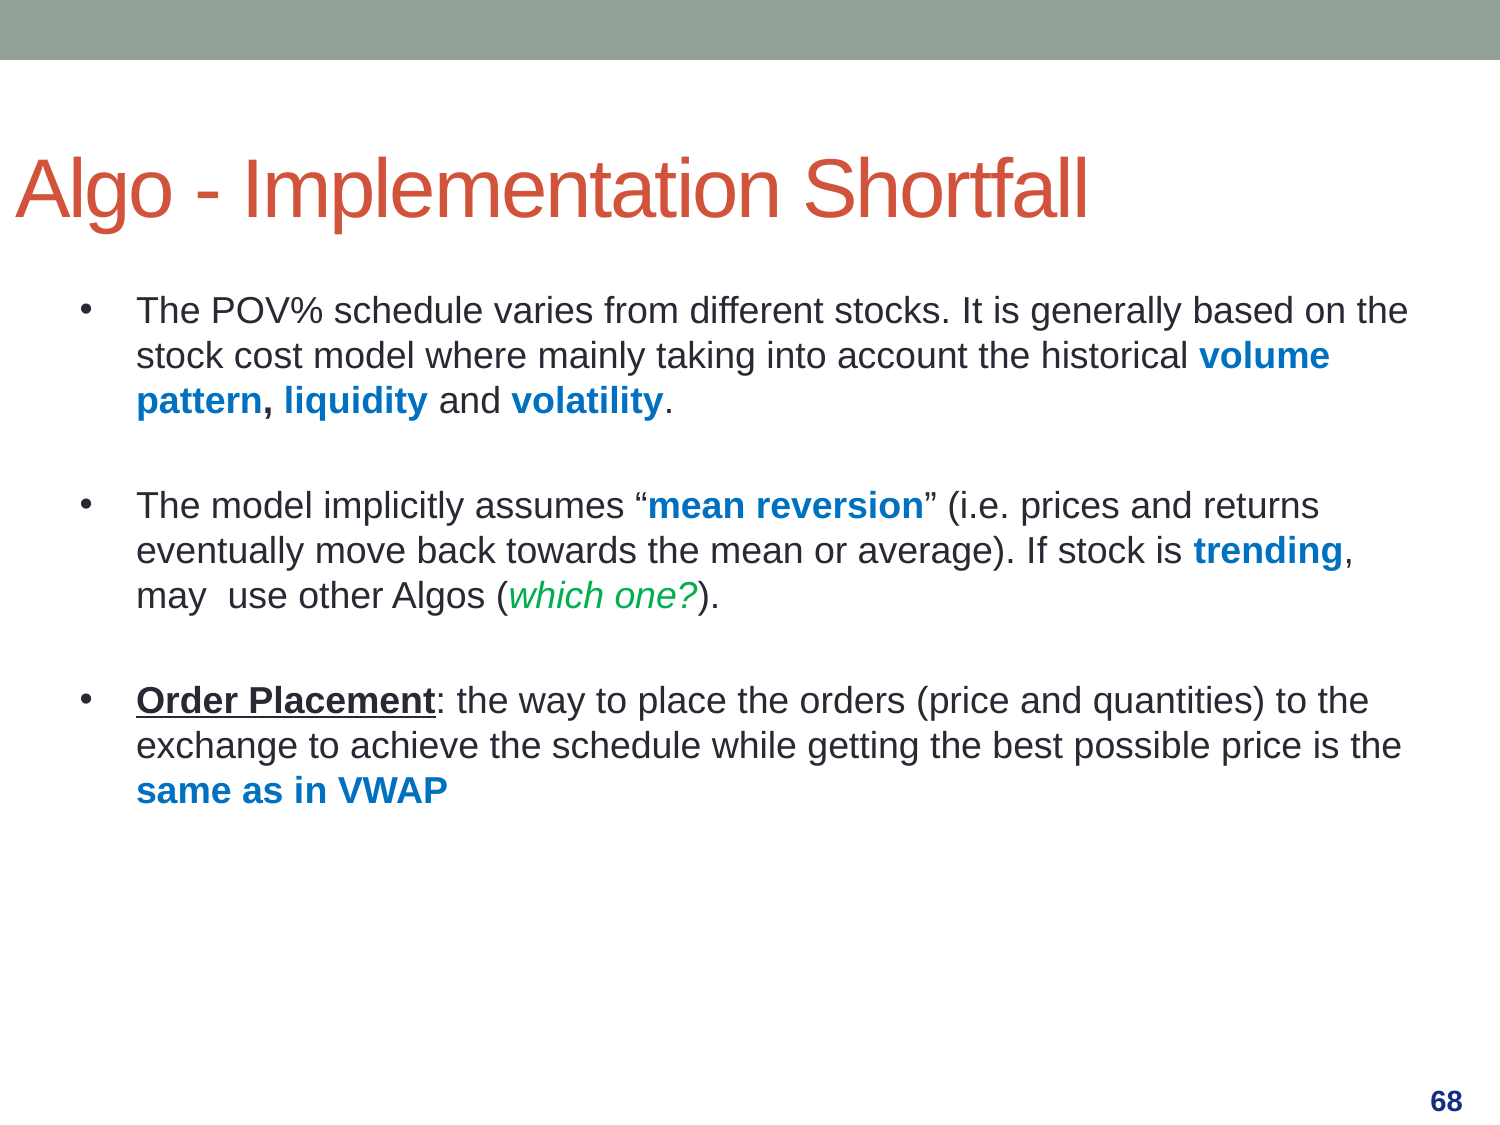

Algo - Implementation Shortfall
The POV% schedule varies from different stocks. It is generally based on the stock cost model where mainly taking into account the historical volume pattern, liquidity and volatility.

The model implicitly assumes “mean reversion” (i.e. prices and returns eventually move back towards the mean or average). If stock is trending, may  use other Algos (which one?).

Order Placement: the way to place the orders (price and quantities) to the exchange to achieve the schedule while getting the best possible price is the same as in VWAP
68